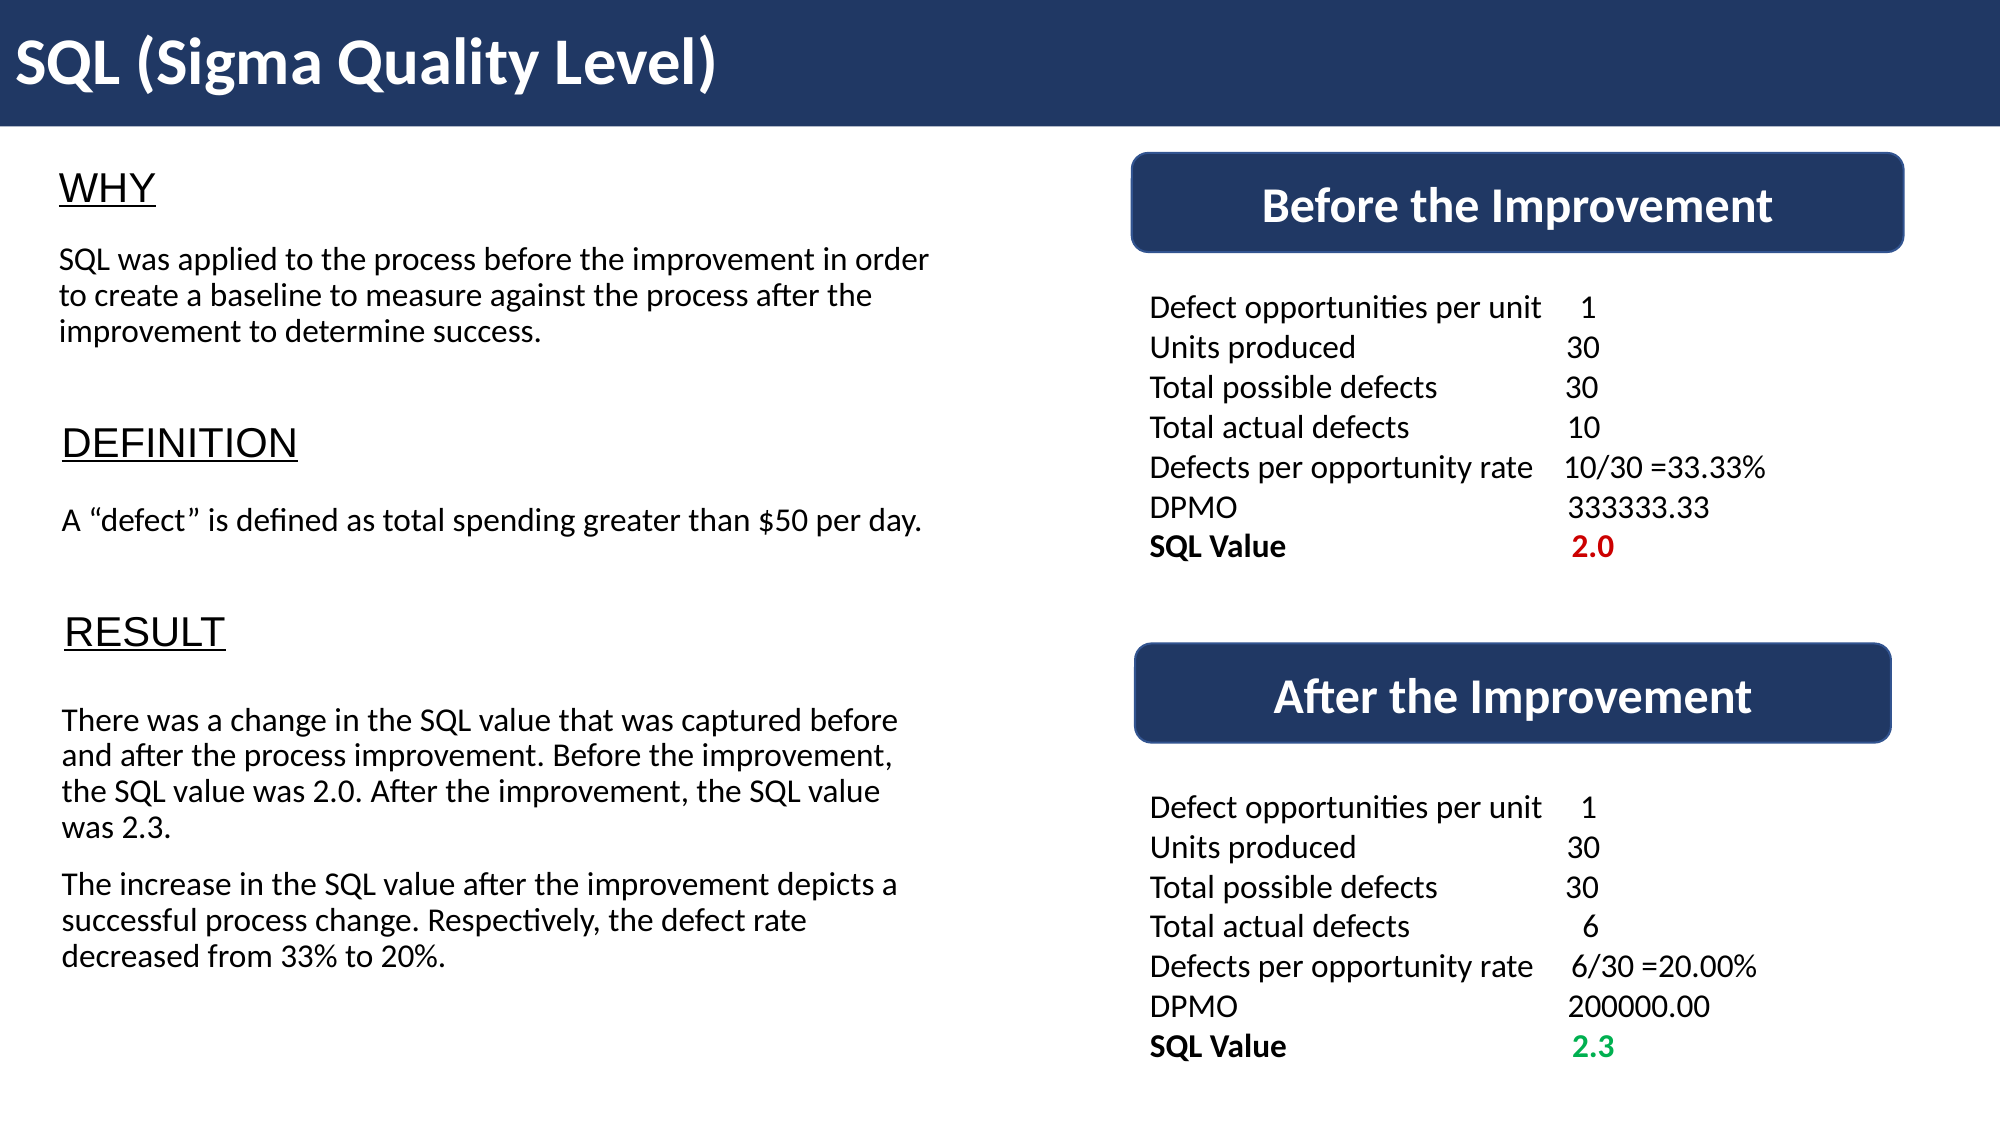

SQL (Sigma Quality Level)
# WHY
Before the Improvement
SQL was applied to the process before the improvement in order to create a baseline to measure against the process after the improvement to determine success.
Defect opportunities per unit     1
Units produced                            30
Total possible defects                 30
Total actual defects                     10
Defects per opportunity rate    10/30 =33.33%
DPMO                                            333333.33
SQL Value                                      2.0

DEFINITION
A “defect” is defined as total spending greater than $50 per day.
RESULT
After the Improvement
There was a change in the SQL value that was captured before and after the process improvement. Before the improvement, the SQL value was 2.0. After the improvement, the SQL value was 2.3.
The increase in the SQL value after the improvement depicts a successful process change. Respectively, the defect rate decreased from 33% to 20%.
Defect opportunities per unit     1
Units produced                            30
Total possible defects                 30
Total actual defects                       6
Defects per opportunity rate     6/30 =20.00%
DPMO                                            200000.00
SQL Value                                      2.3